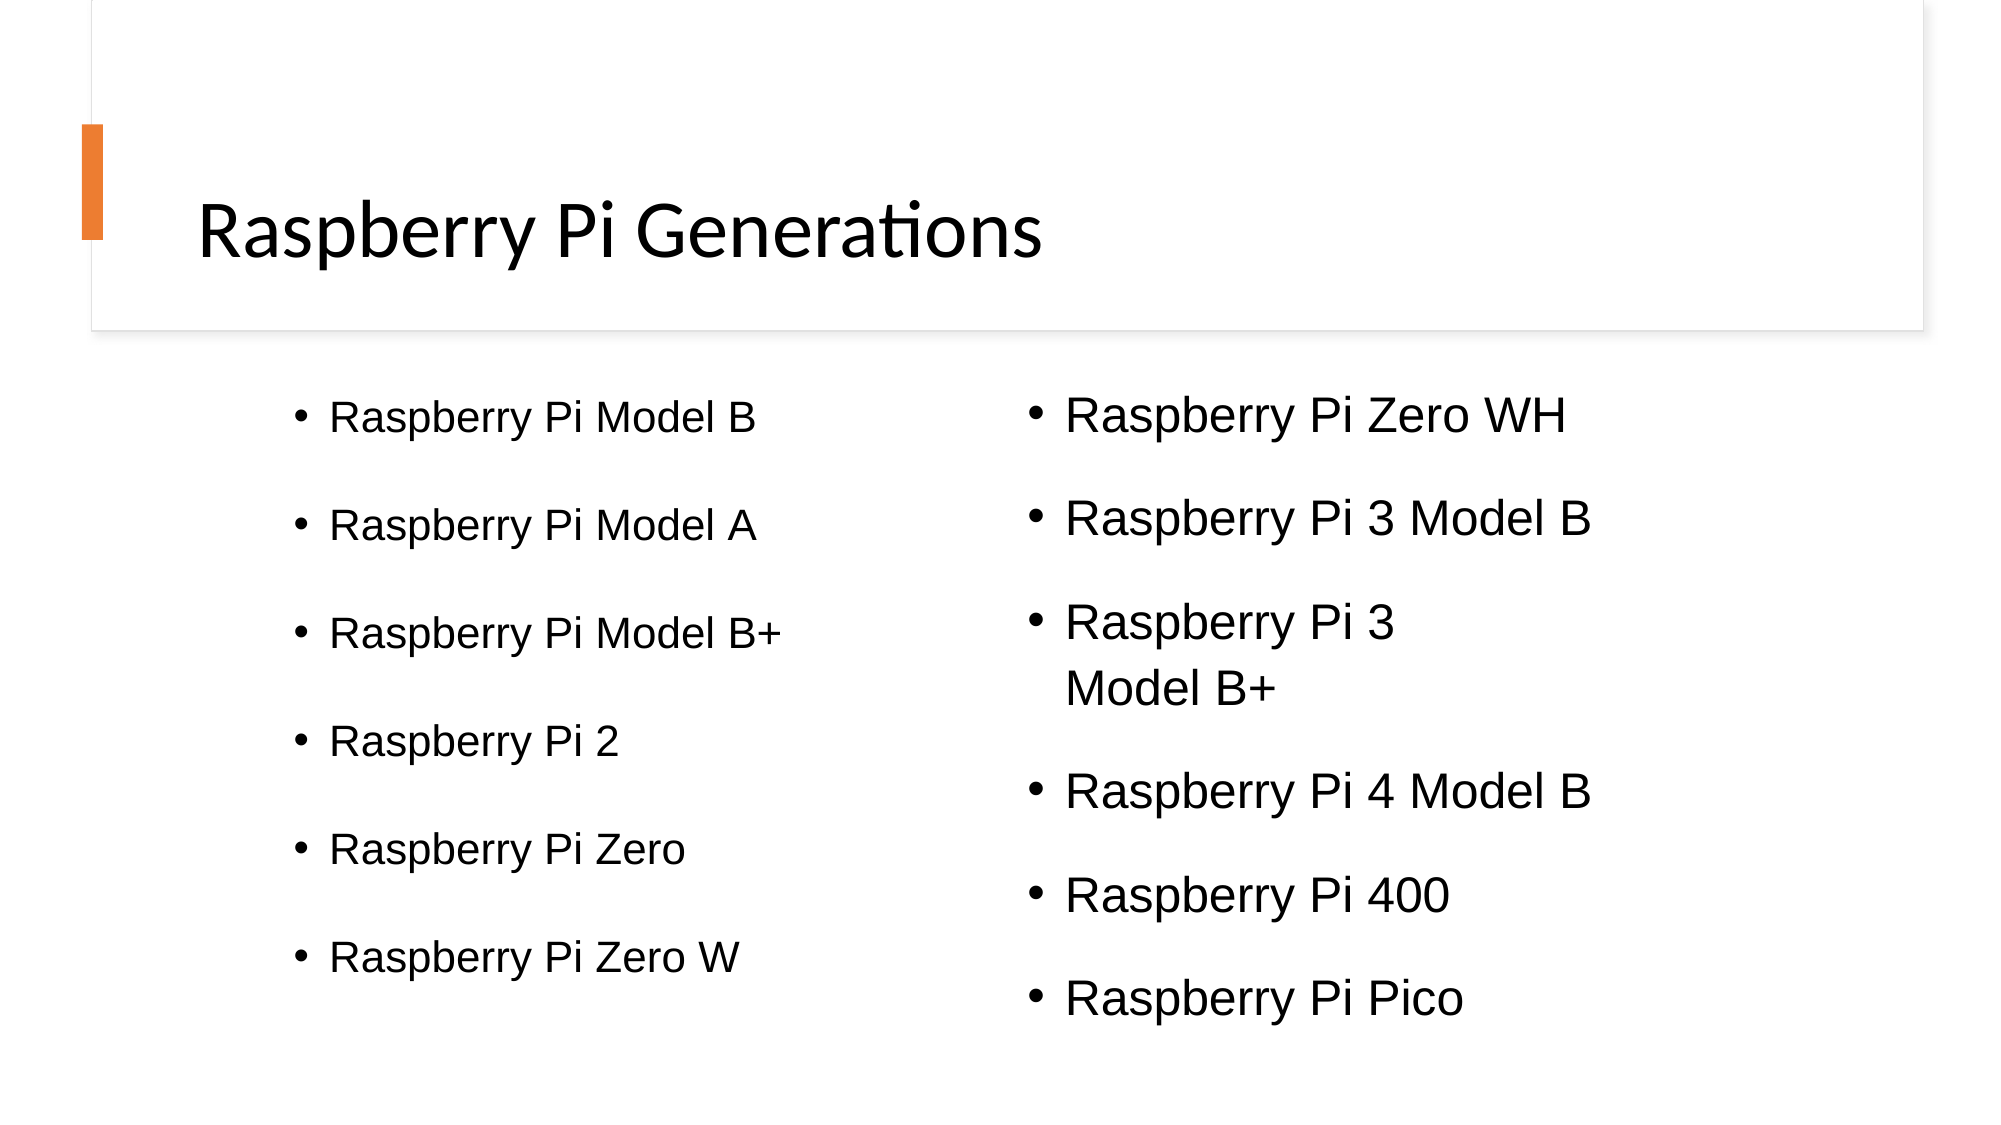

# Raspberry Pi Generations

Raspberry Pi Model B
Raspberry Pi Model A
Raspberry Pi Model B+
Raspberry Pi 2
Raspberry Pi Zero
Raspberry Pi Zero W
Raspberry Pi Zero WH
Raspberry Pi 3 Model B
Raspberry Pi 3 Model B+
Raspberry Pi 4 Model B
Raspberry Pi 400
Raspberry Pi Pico